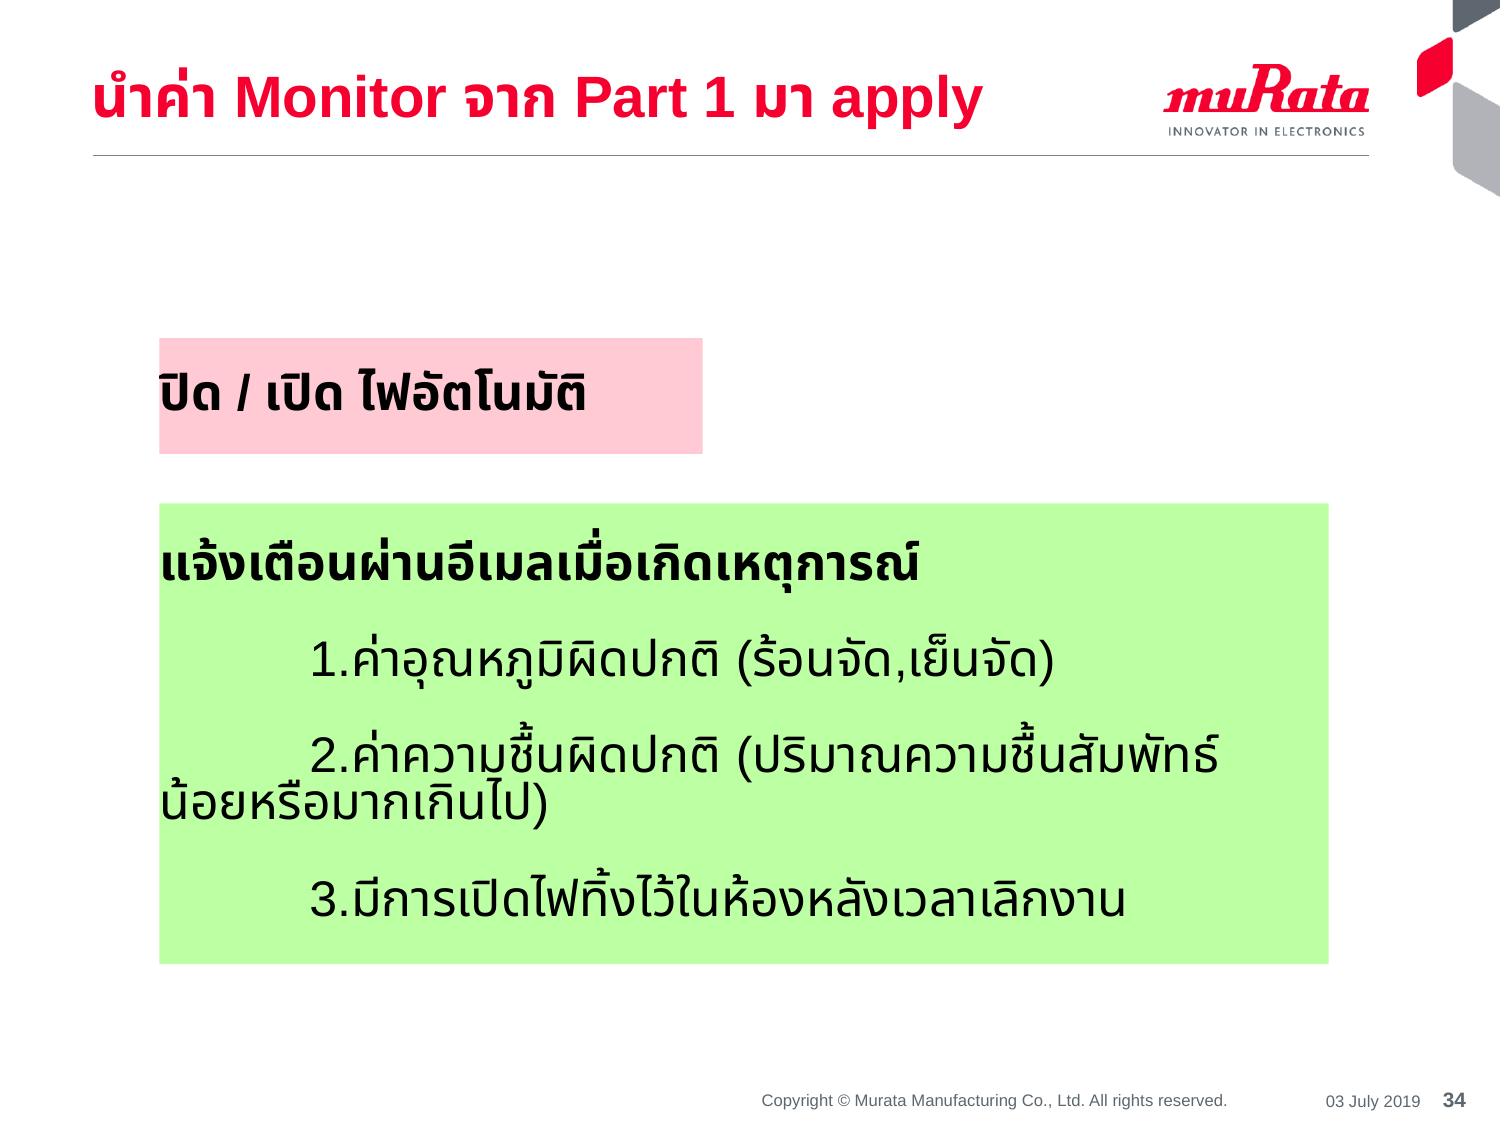

นำค่า Monitor จาก Part 1 มา apply
# ปิด / เปิด ไฟอัตโนมัติ
แจ้งเตือนผ่านอีเมลเมื่อเกิดเหตุการณ์

	1.ค่าอุณหภูมิผิดปกติ (ร้อนจัด,เย็นจัด)

	2.ค่าความชื้นผิดปกติ (ปริมาณความชื้นสัมพัทธ์น้อยหรือมากเกินไป)

	3.มีการเปิดไฟทิ้งไว้ในห้องหลังเวลาเลิกงาน